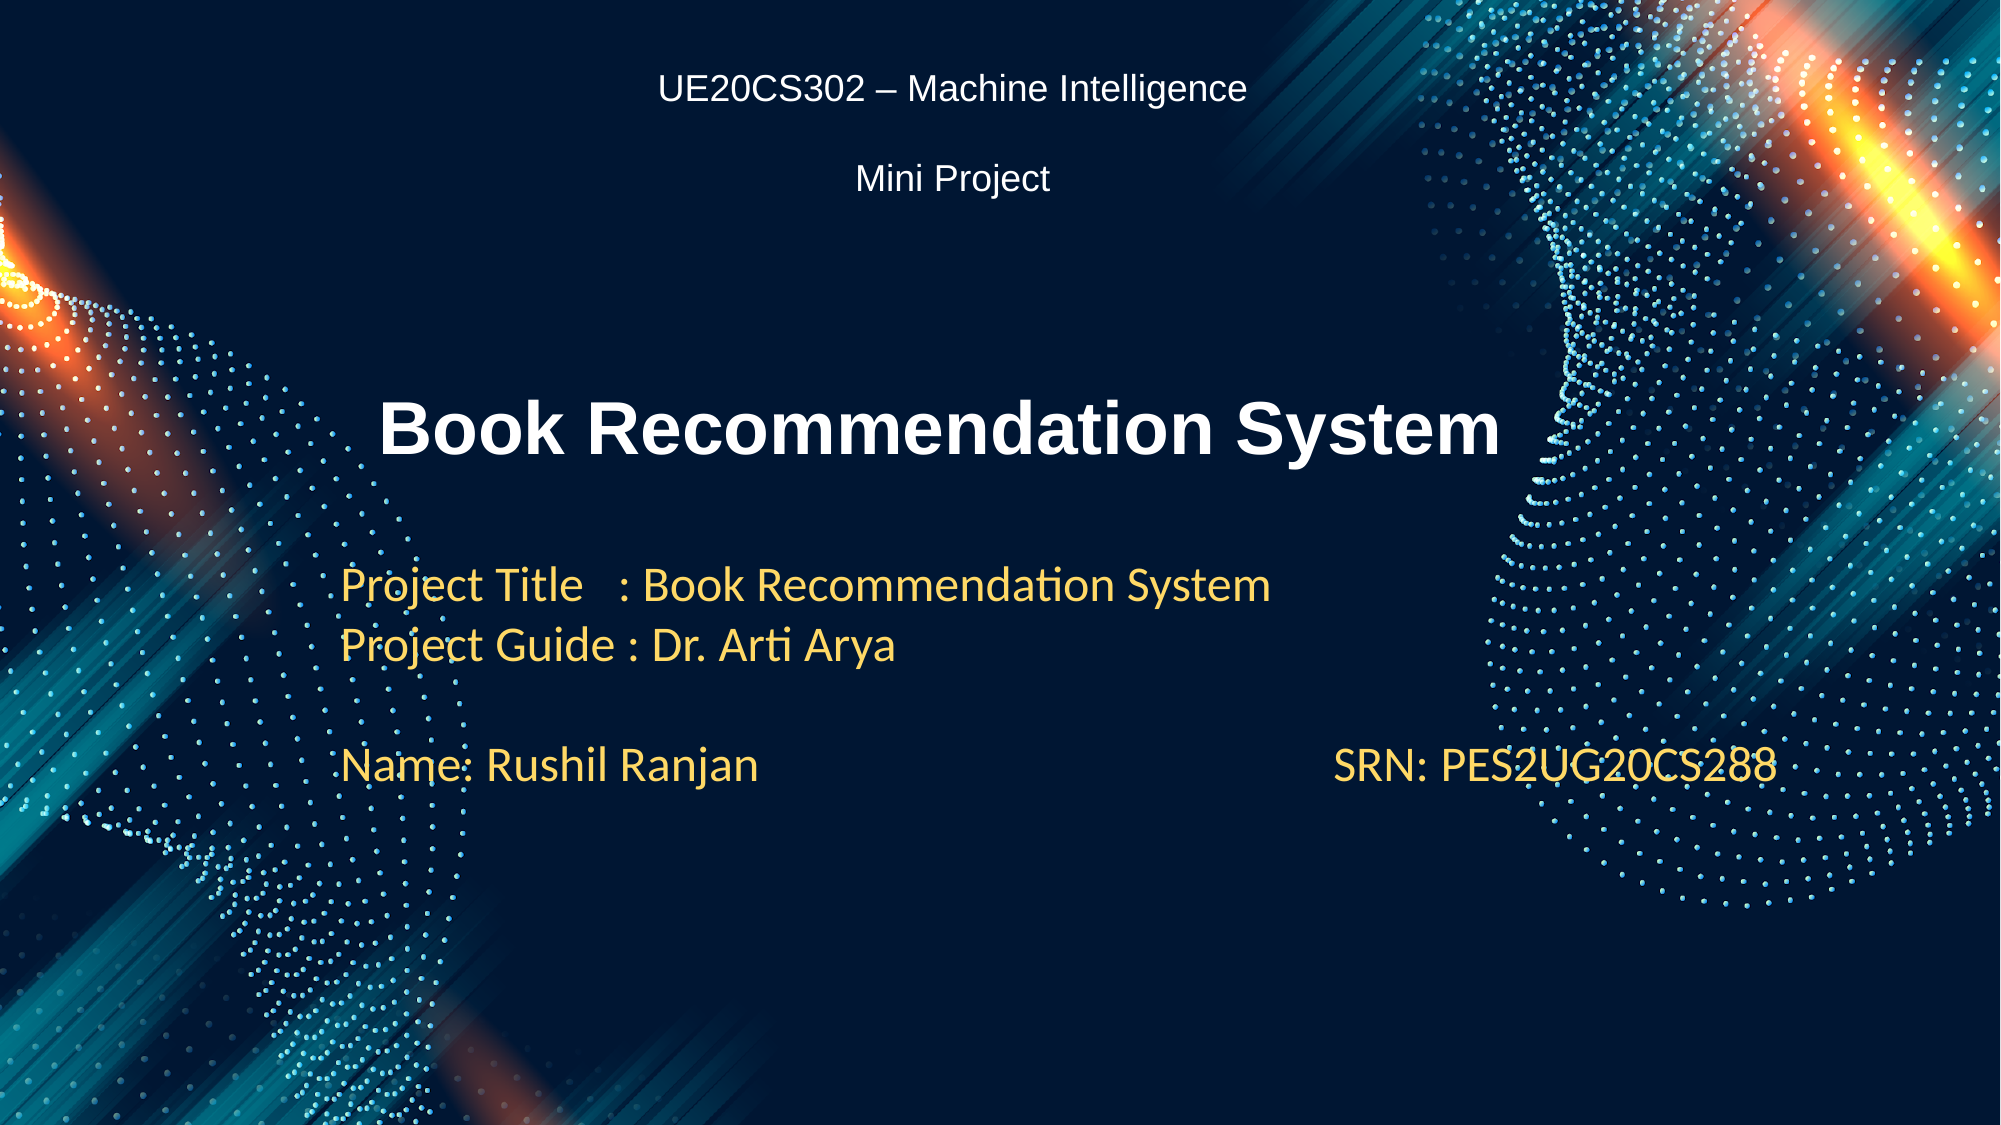

UE20CS302 – Machine Intelligence

Mini Project
# Book Recommendation System
Project Title   : Book Recommendation System
Project Guide : Dr. Arti Arya

Name: Rushil Ranjan                                                   SRN: PES2UG20CS288